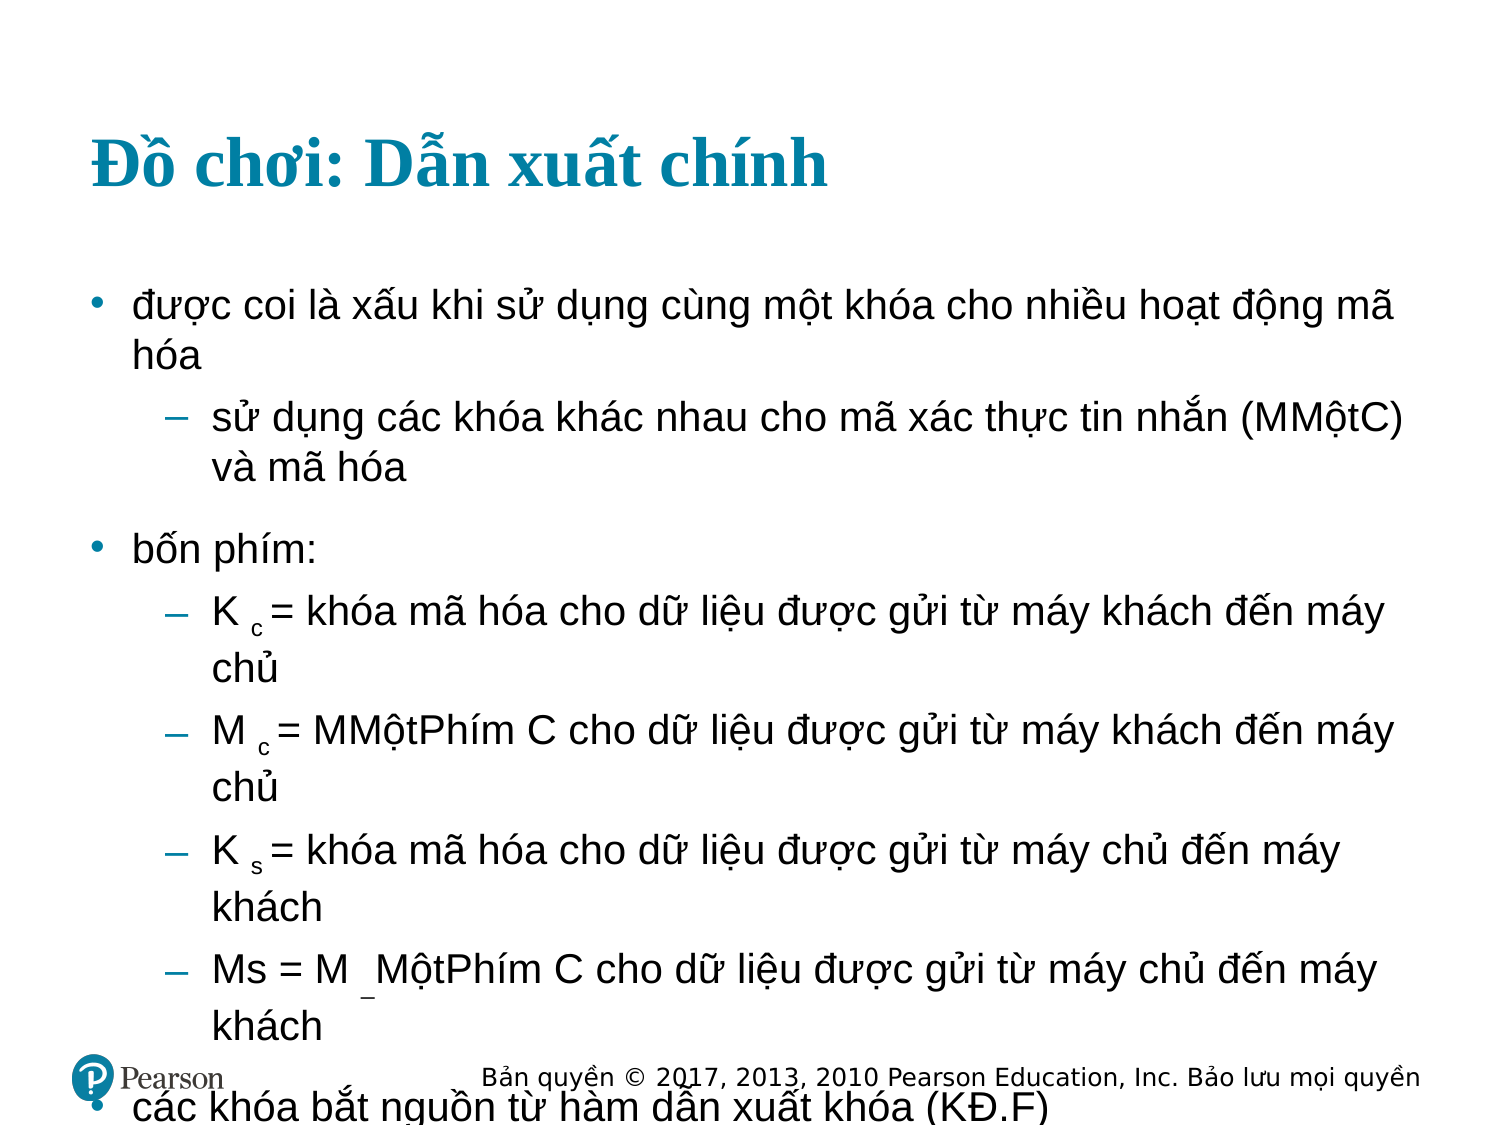

# Đồ chơi: Dẫn xuất chính
được coi là xấu khi sử dụng cùng một khóa cho nhiều hoạt động mã hóa
sử dụng các khóa khác nhau cho mã xác thực tin nhắn (M Một C) và mã hóa
bốn phím:
K c = khóa mã hóa cho dữ liệu được gửi từ máy khách đến máy chủ
M c = M Một Phím C cho dữ liệu được gửi từ máy khách đến máy chủ
K s = khóa mã hóa cho dữ liệu được gửi từ máy chủ đến máy khách
Ms = M _ Một Phím C cho dữ liệu được gửi từ máy chủ đến máy khách
các khóa bắt nguồn từ hàm dẫn xuất khóa (K Đ. F)
lấy bí mật chính và (có thể) một số dữ liệu ngẫu nhiên bổ sung và tạo khóa